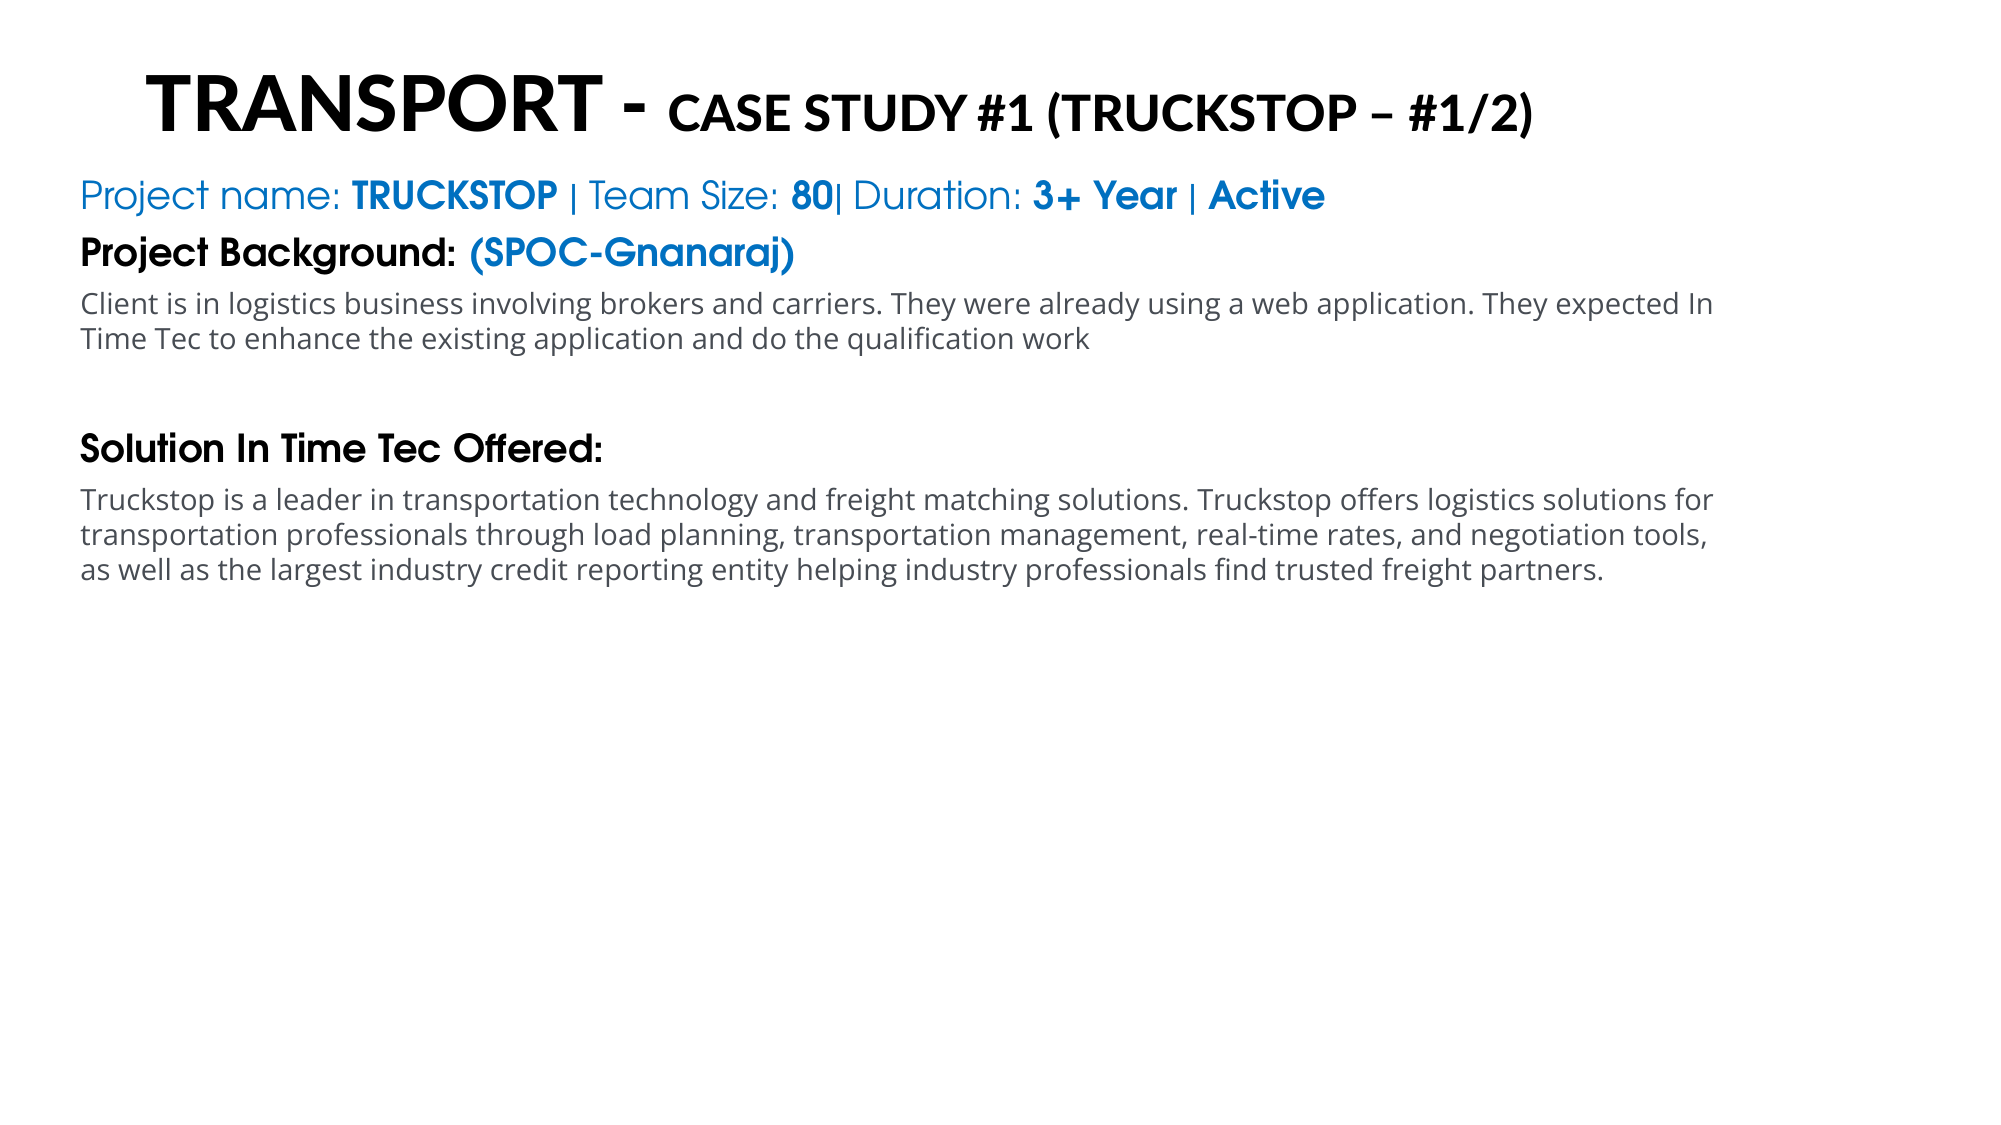

# TRANSPORT - CASE STUDY #1 (TRUCKSTOP – #1/2)
Project name: TRUCKSTOP | Team Size: 80| Duration: 3+ Year | Active
Project Background: (SPOC-Gnanaraj)
Client is in logistics business involving brokers and carriers. They were already using a web application. They expected In Time Tec to enhance the existing application and do the qualification work

Solution In Time Tec Offered:
Truckstop is a leader in transportation technology and freight matching solutions. Truckstop offers logistics solutions for transportation professionals through load planning, transportation management, real-time rates, and negotiation tools, as well as the largest industry credit reporting entity helping industry professionals find trusted freight partners.